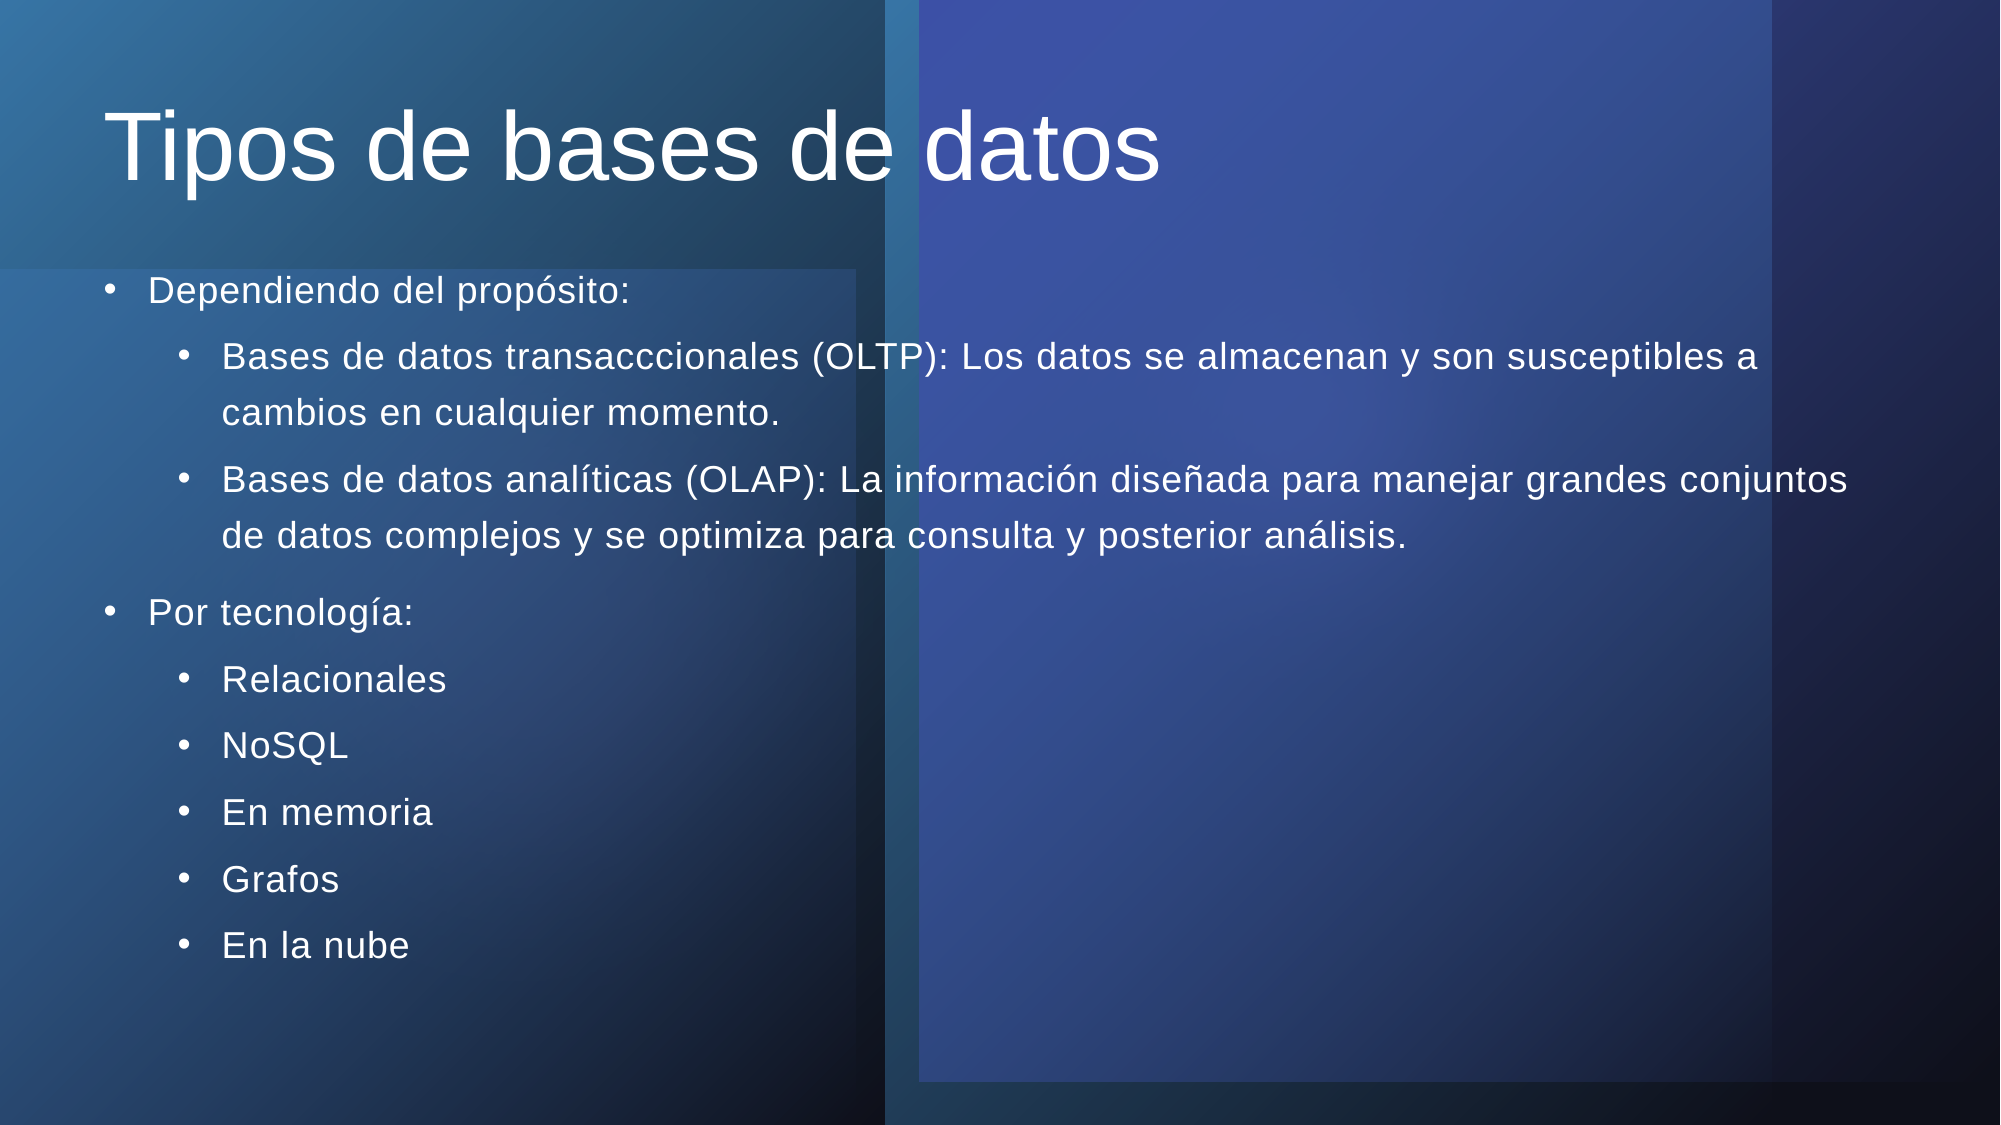

# Tipos de bases de datos
Dependiendo del propósito:
Bases de datos transacccionales (OLTP): Los datos se almacenan y son susceptibles a cambios en cualquier momento.
Bases de datos analíticas (OLAP): La información diseñada para manejar grandes conjuntos de datos complejos y se optimiza para consulta y posterior análisis.
Por tecnología:
Relacionales
NoSQL
En memoria
Grafos
En la nube